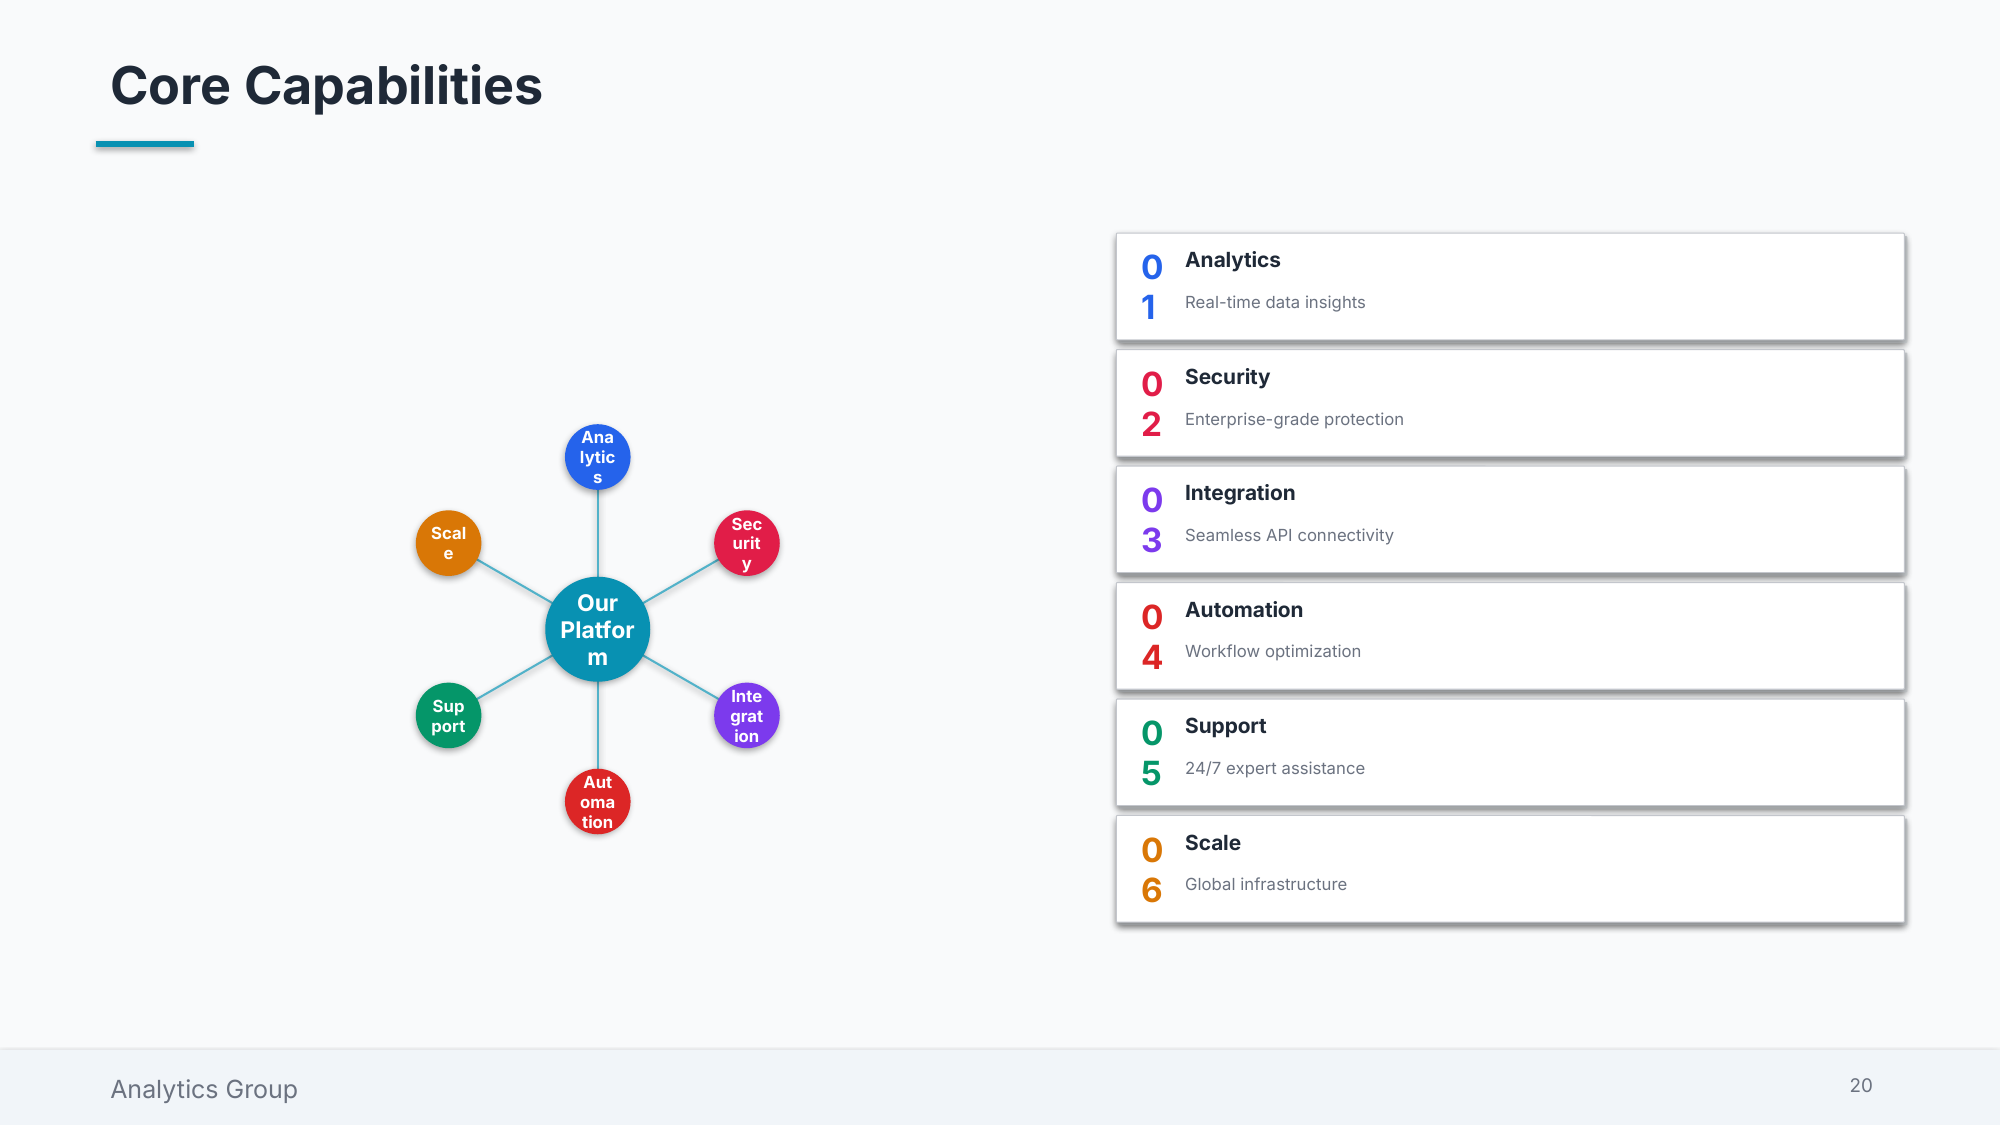

Core Capabilities

01
Analytics
Real-time data insights

02
Security
Enterprise-grade protection

Analytics

03
Integration

Scale

Security
Seamless API connectivity

Our Platform

04
Automation
Workflow optimization

Integration

Support

05
Support
24/7 expert assistance

Automation

06
Scale
Global infrastructure

Analytics Group
20